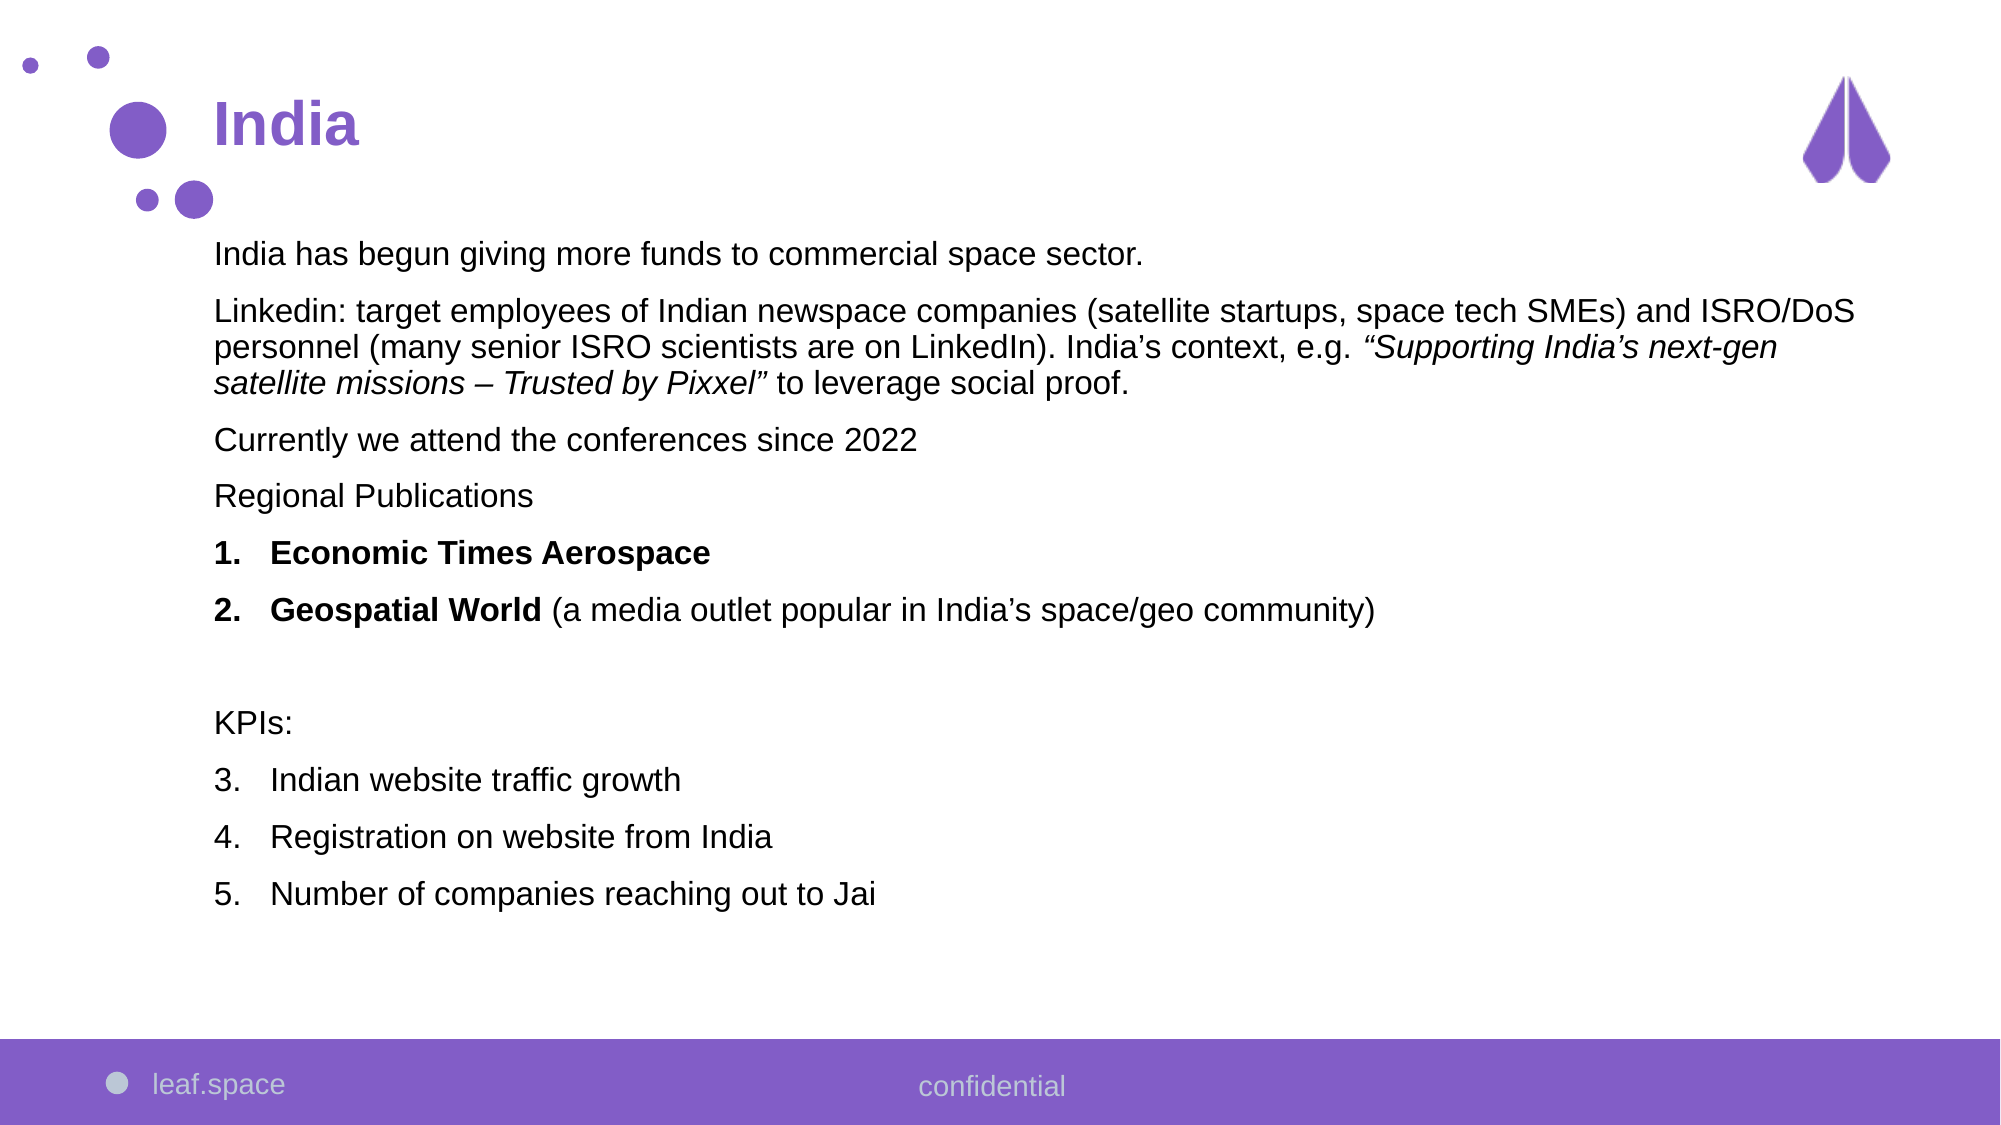

# India
India has begun giving more funds to commercial space sector.
Linkedin: target employees of Indian newspace companies (satellite startups, space tech SMEs) and ISRO/DoS personnel (many senior ISRO scientists are on LinkedIn). India’s context, e.g. “Supporting India’s next-gen satellite missions – Trusted by Pixxel” to leverage social proof.
Currently we attend the conferences since 2022
Regional Publications
Economic Times Aerospace
Geospatial World (a media outlet popular in India’s space/geo community)

KPIs:
Indian website traffic growth
Registration on website from India
Number of companies reaching out to Jai